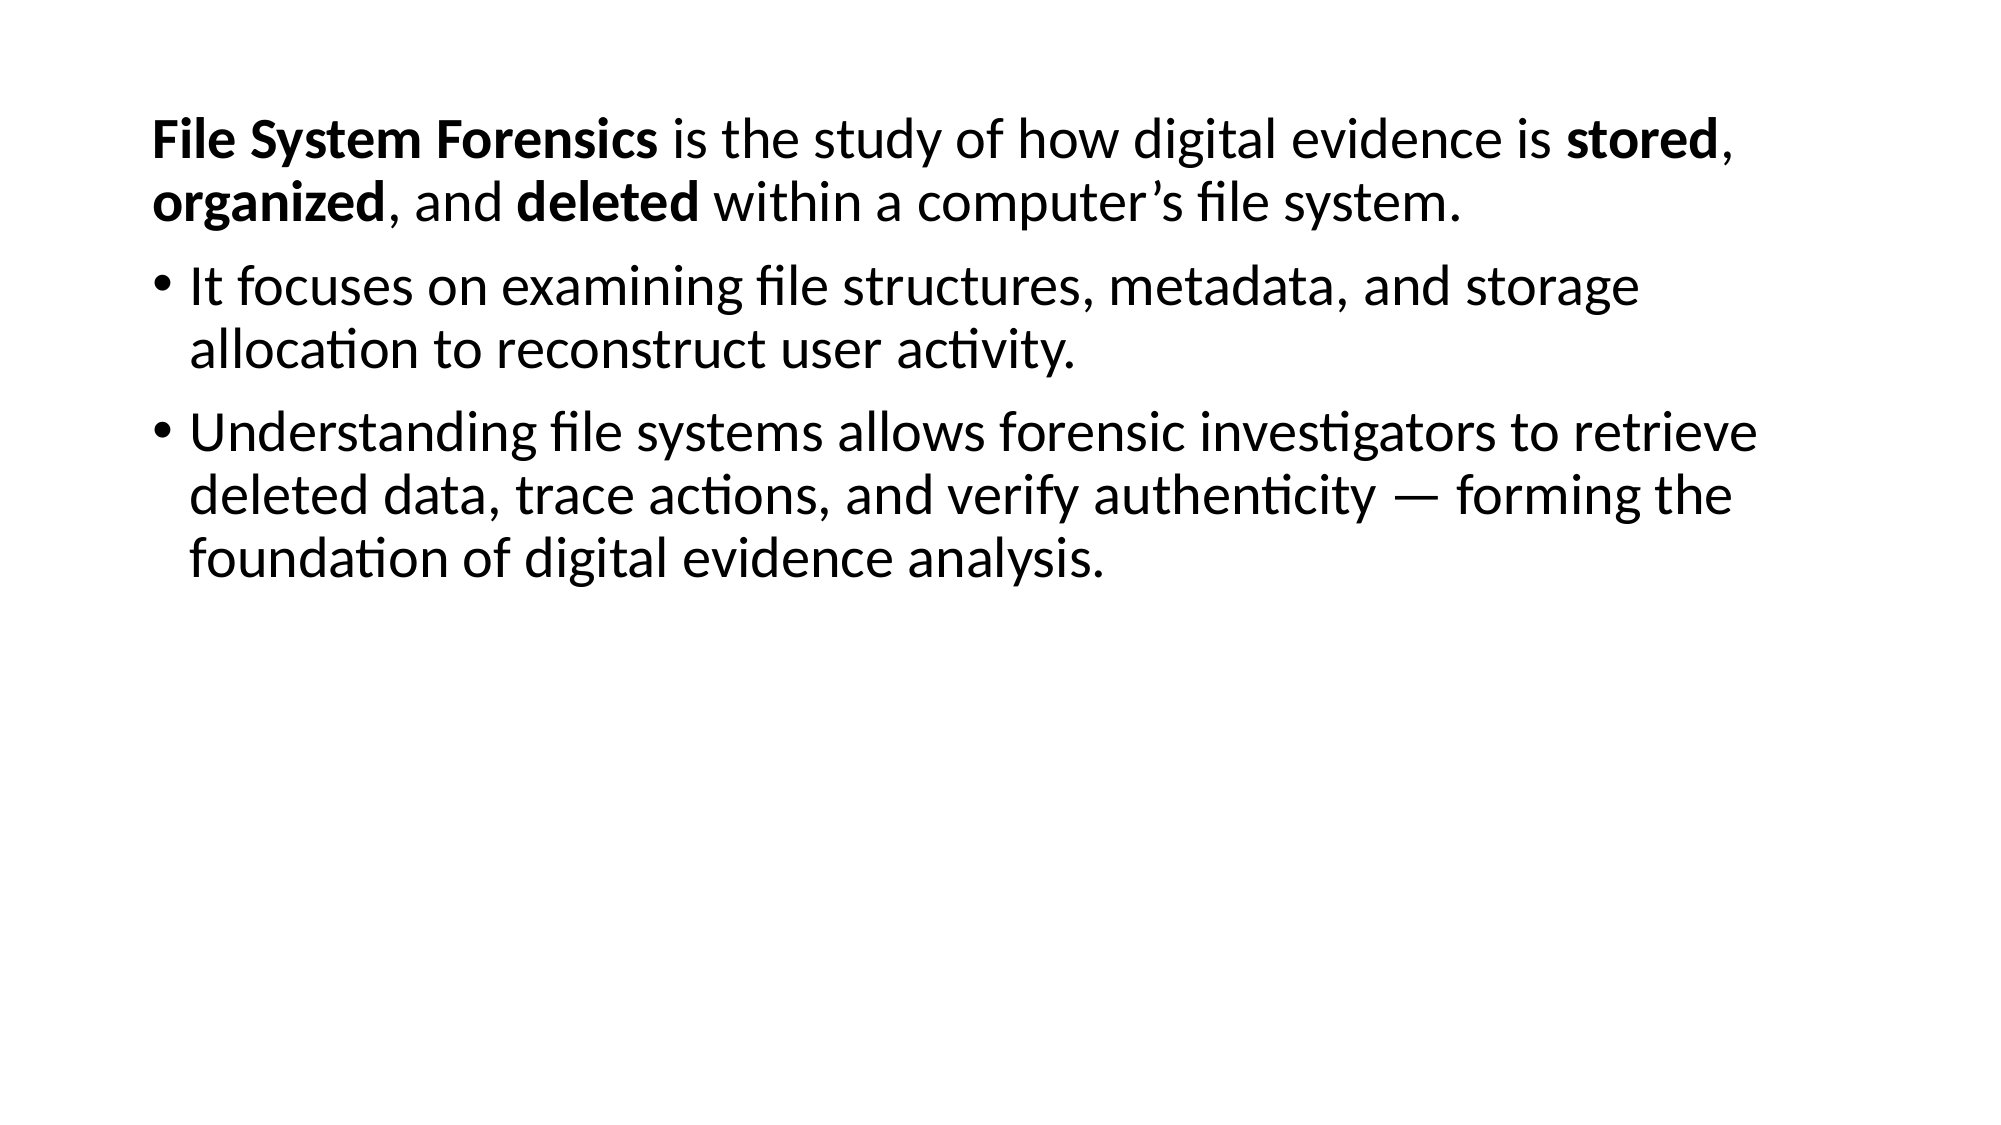

File System Forensics is the study of how digital evidence is stored, organized, and deleted within a computer’s file system.
It focuses on examining file structures, metadata, and storage allocation to reconstruct user activity.
Understanding file systems allows forensic investigators to retrieve deleted data, trace actions, and verify authenticity — forming the foundation of digital evidence analysis.